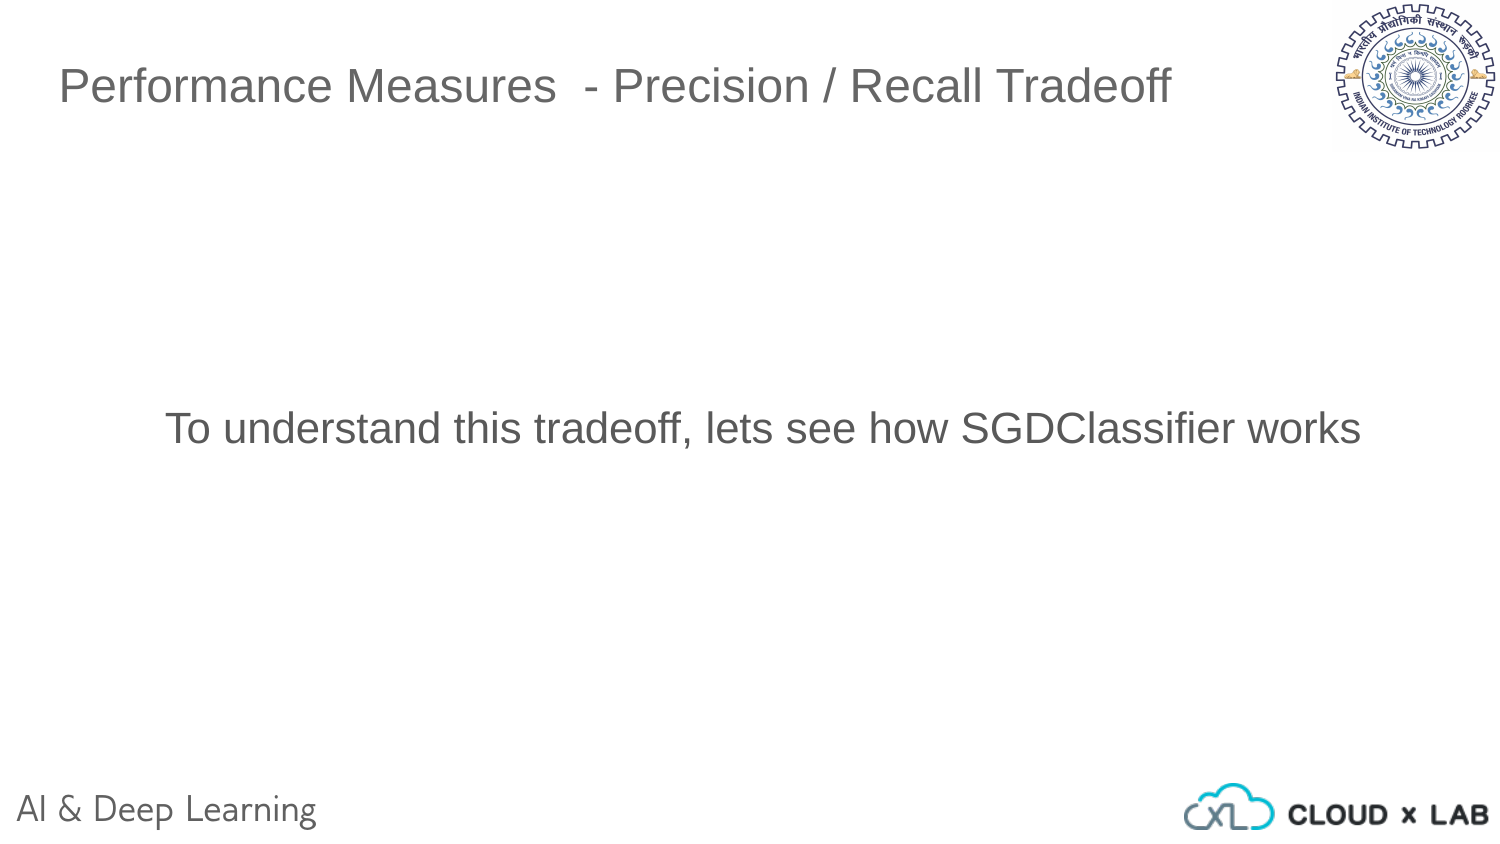

Performance Measures  - Precision / Recall Tradeoff
To understand this tradeoff, lets see how SGDClassifier works